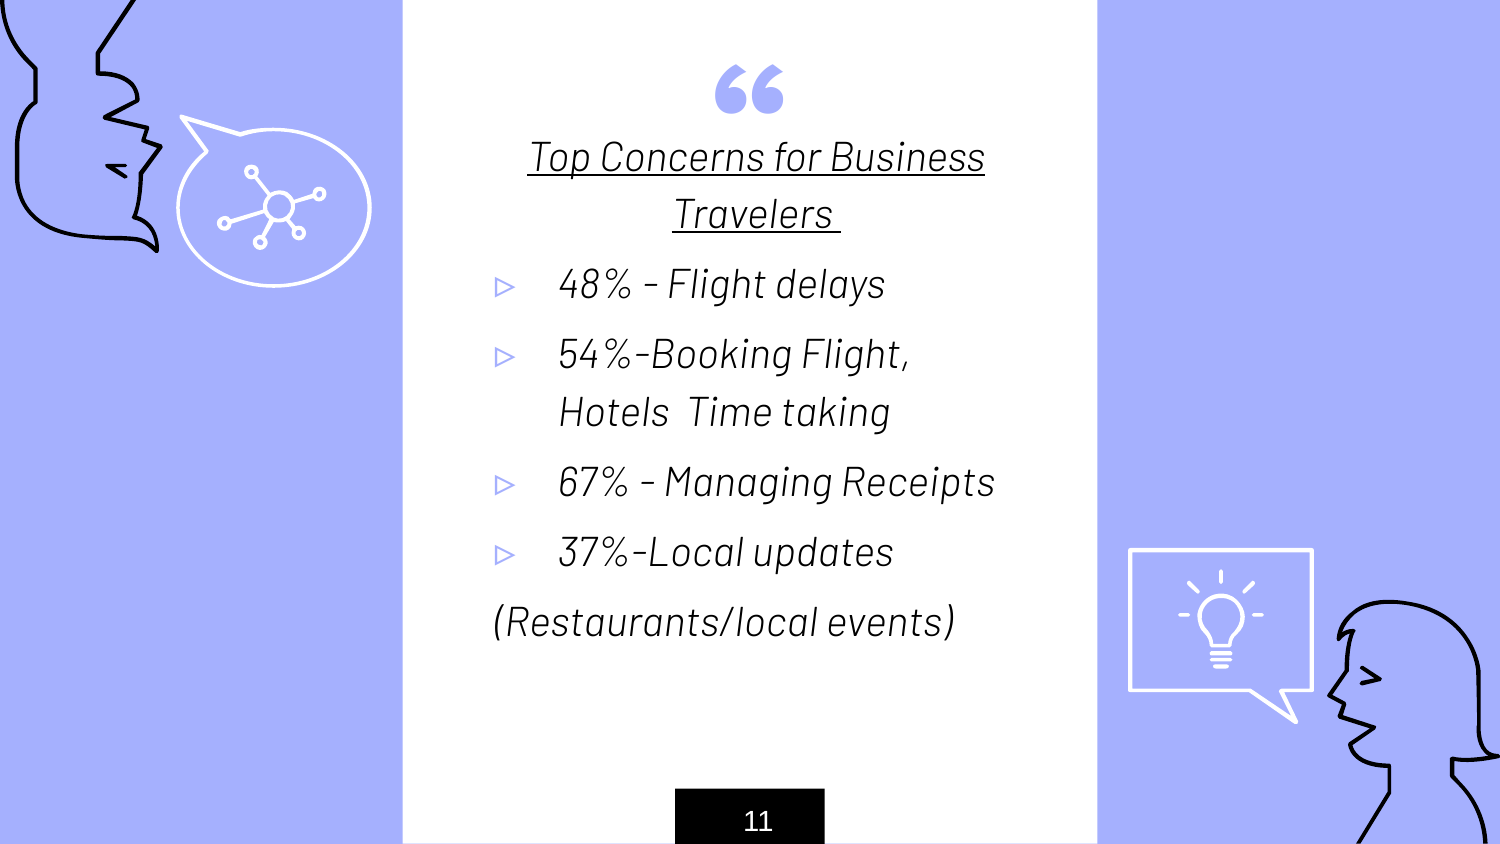

Top Concerns for Business Travelers
48% - Flight delays
54%-Booking Flight, Hotels  Time taking
67% - Managing Receipts
37%-Local updates
(Restaurants/local events)

11